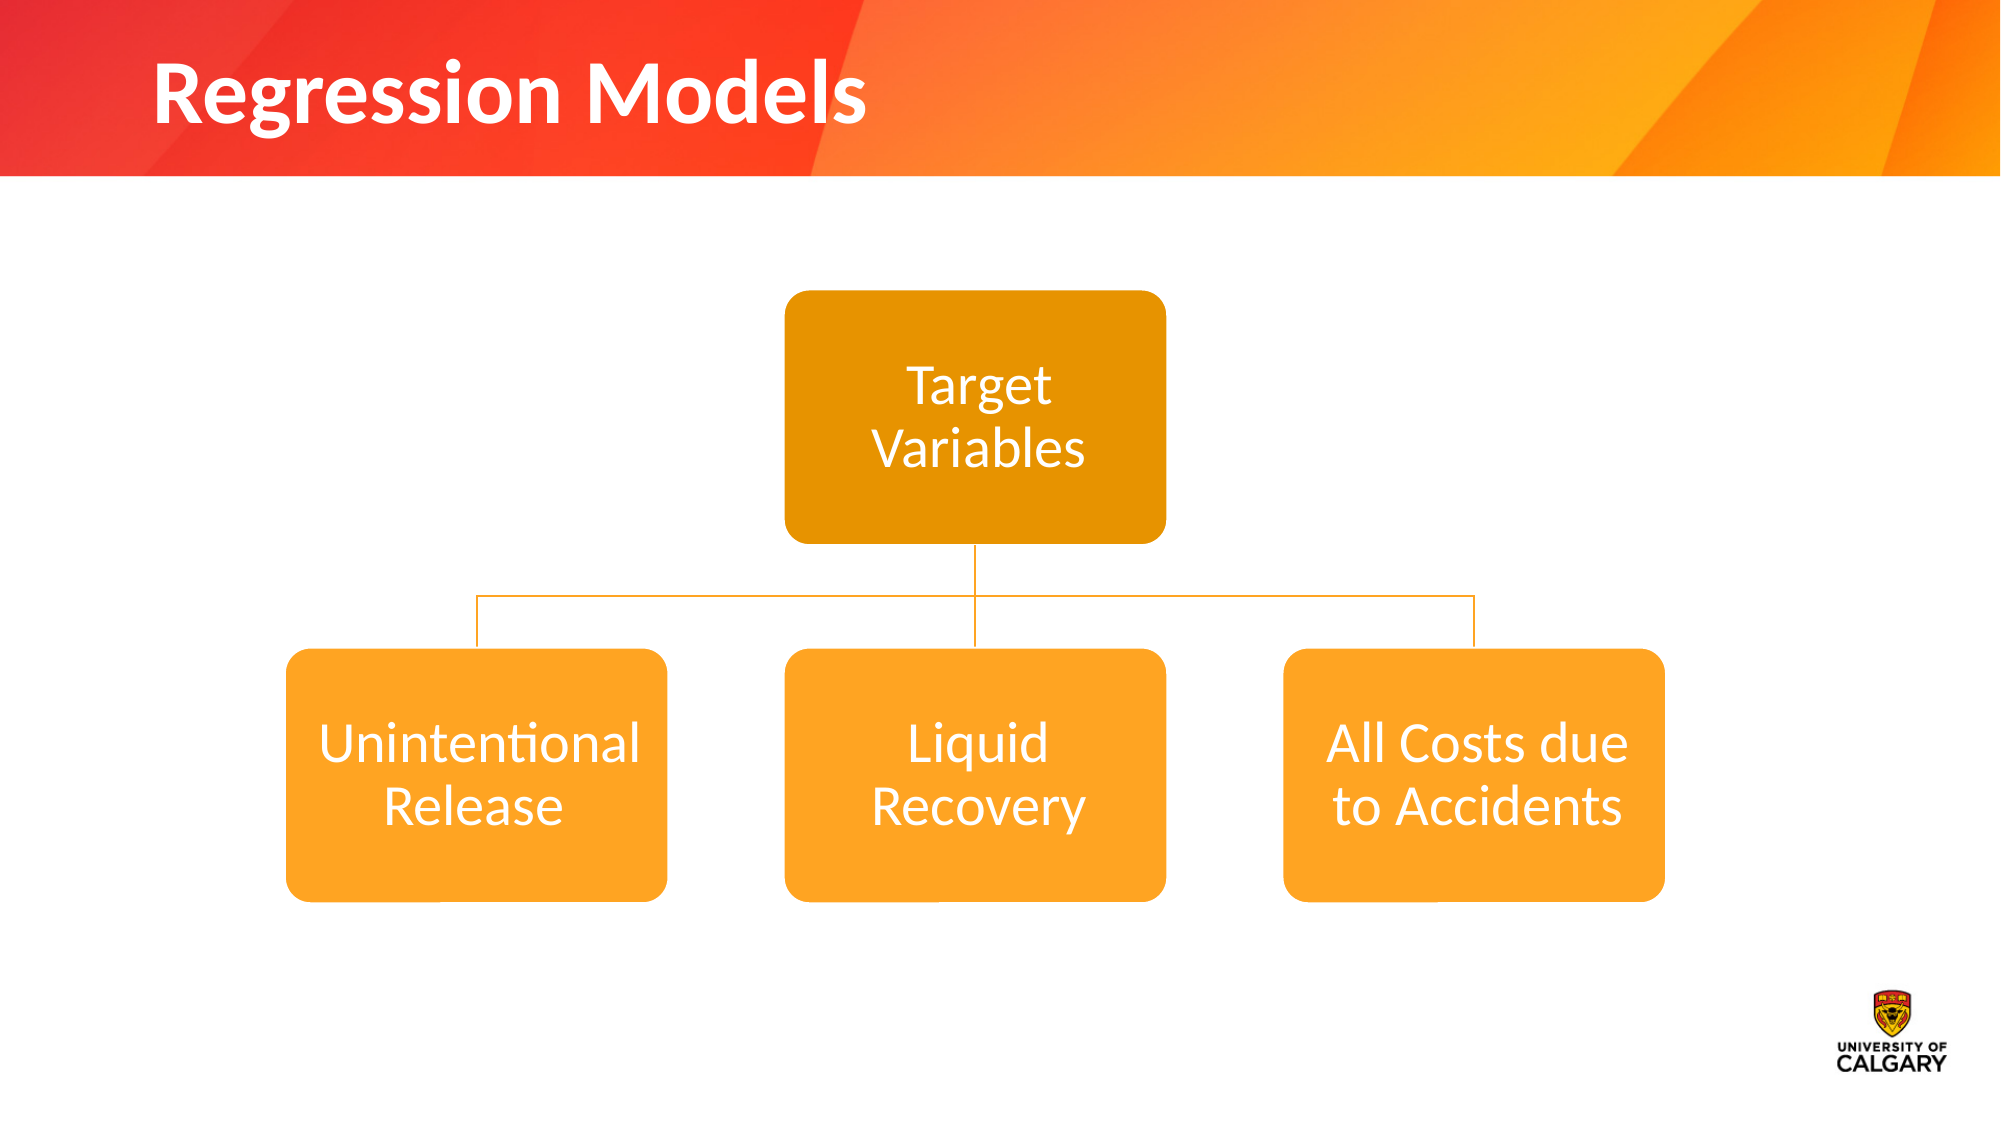

# Regression Models
Target Variables
Unintentional Release
Liquid Recovery
All Costs due to Accidents